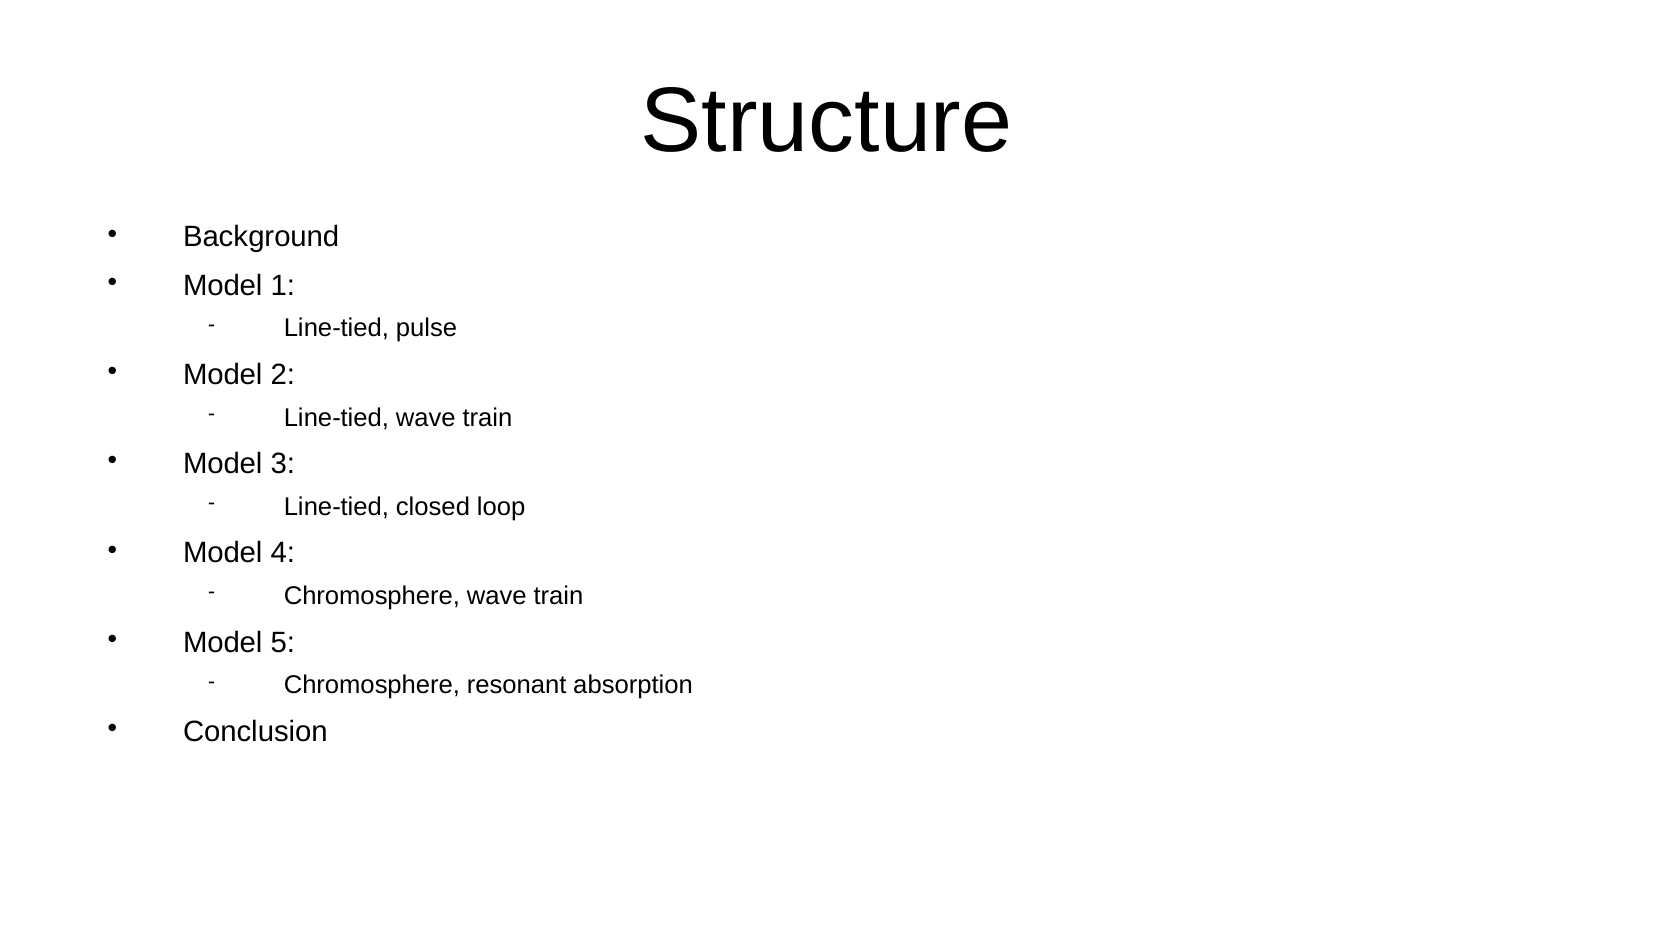

Structure
Background
Model 1:
Line-tied, pulse
Model 2:
Line-tied, wave train
Model 3:
Line-tied, closed loop
Model 4:
Chromosphere, wave train
Model 5:
Chromosphere, resonant absorption
Conclusion